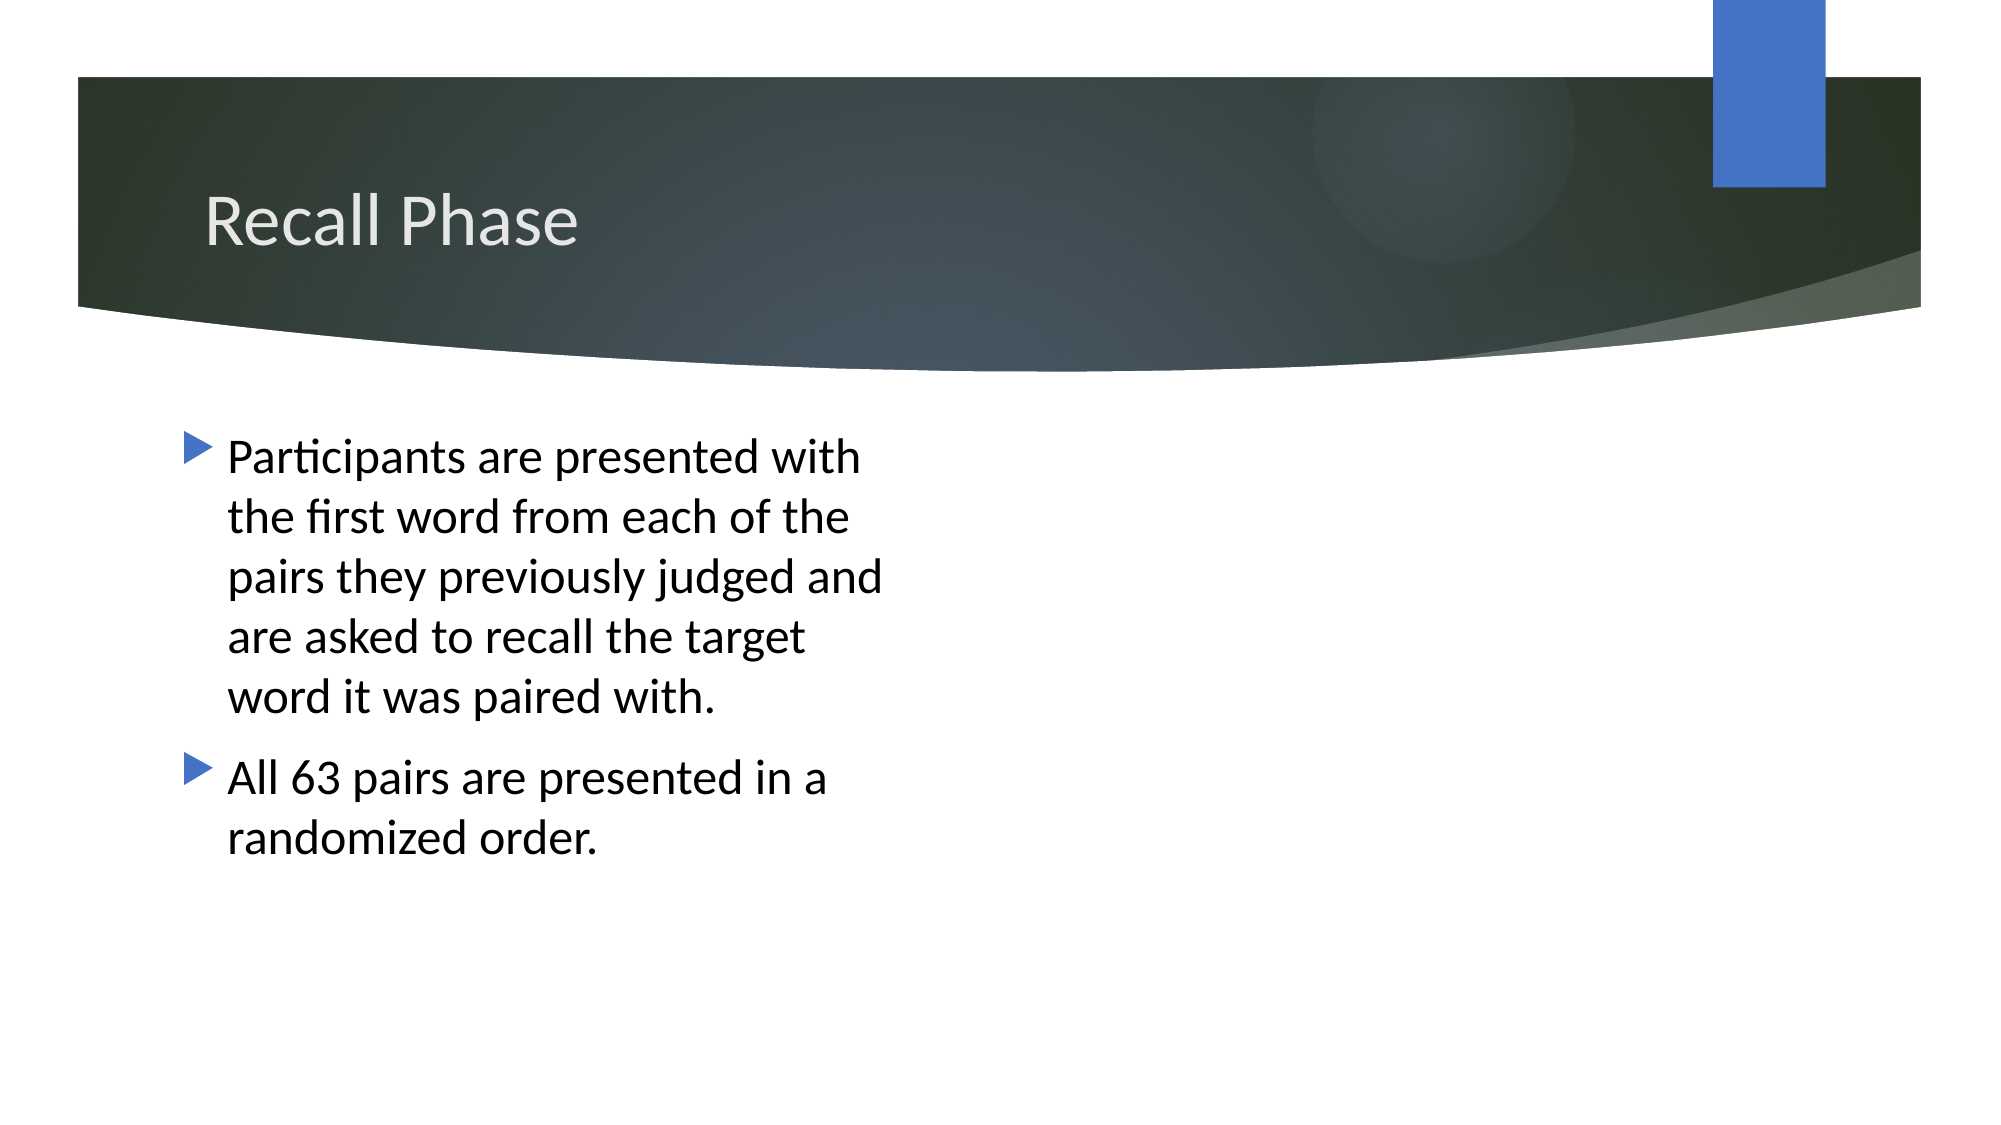

# Recall Phase
Participants are presented with the first word from each of the pairs they previously judged and are asked to recall the target word it was paired with.
All 63 pairs are presented in a randomized order.